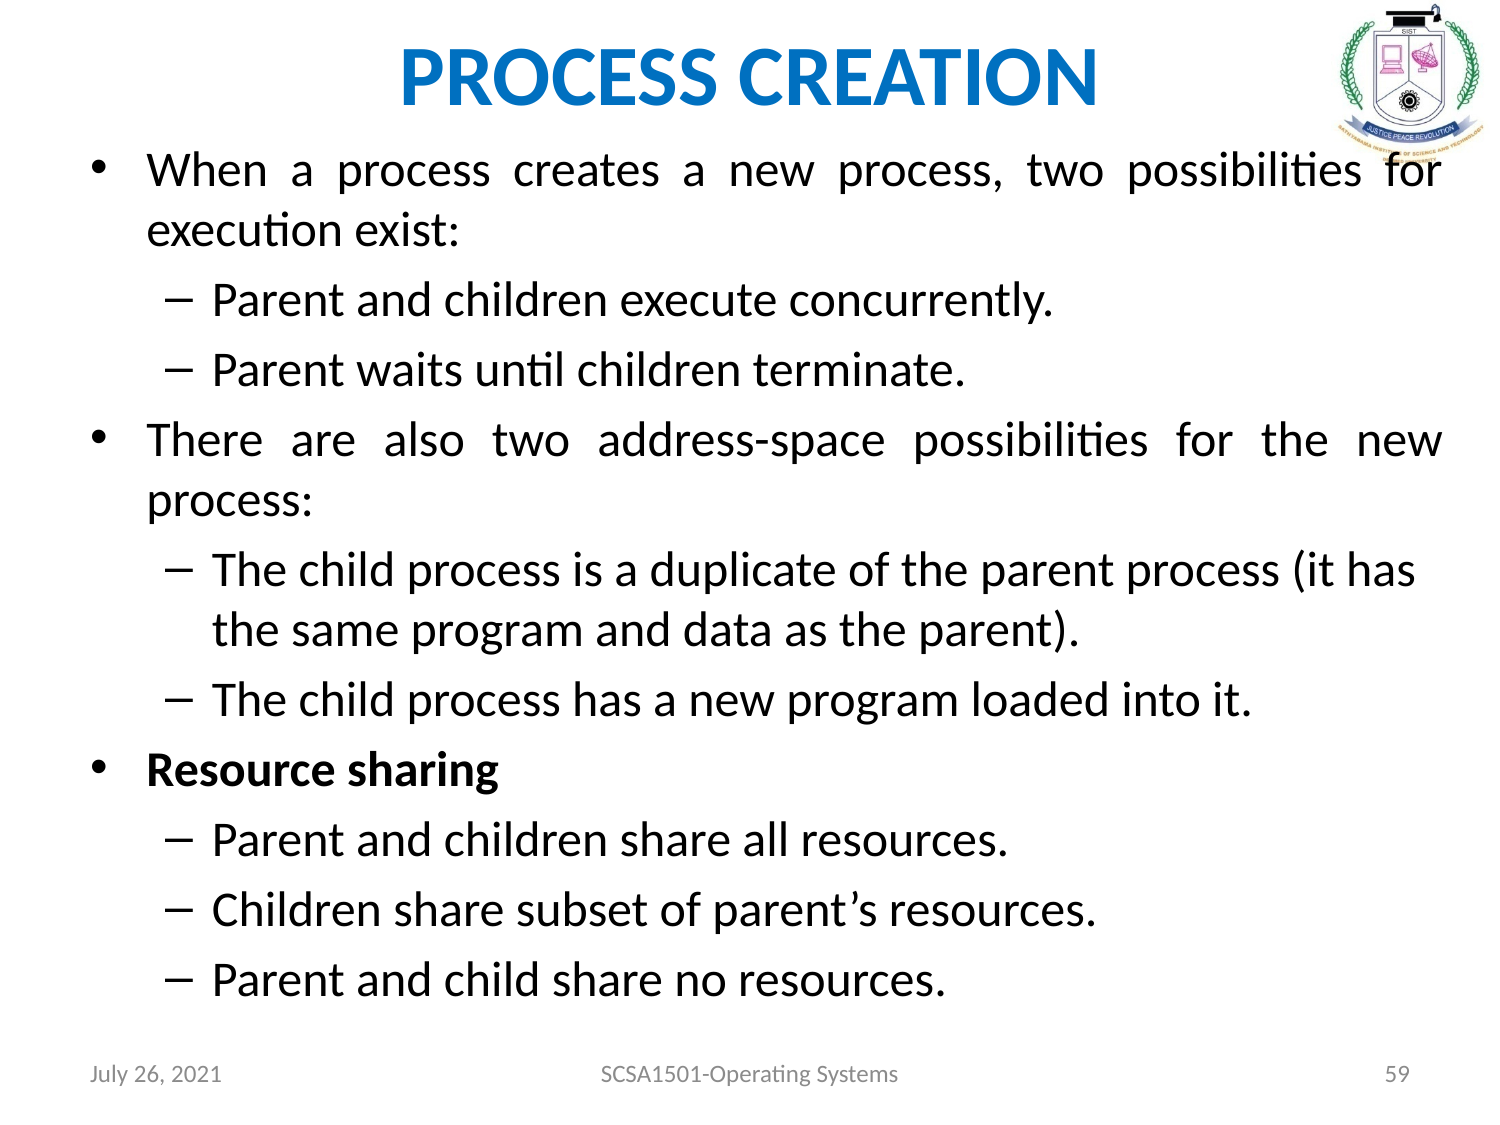

# PROCESS CREATION
When a process creates a new process, two possibilities for execution exist:
Parent and children execute concurrently.
Parent waits until children terminate.
There are also two address-space possibilities for the new process:
The child process is a duplicate of the parent process (it has the same program and data as the parent).
The child process has a new program loaded into it.
Resource sharing
Parent and children share all resources.
Children share subset of parent’s resources.
Parent and child share no resources.

July 26, 2021
SCSA1501-Operating Systems
59